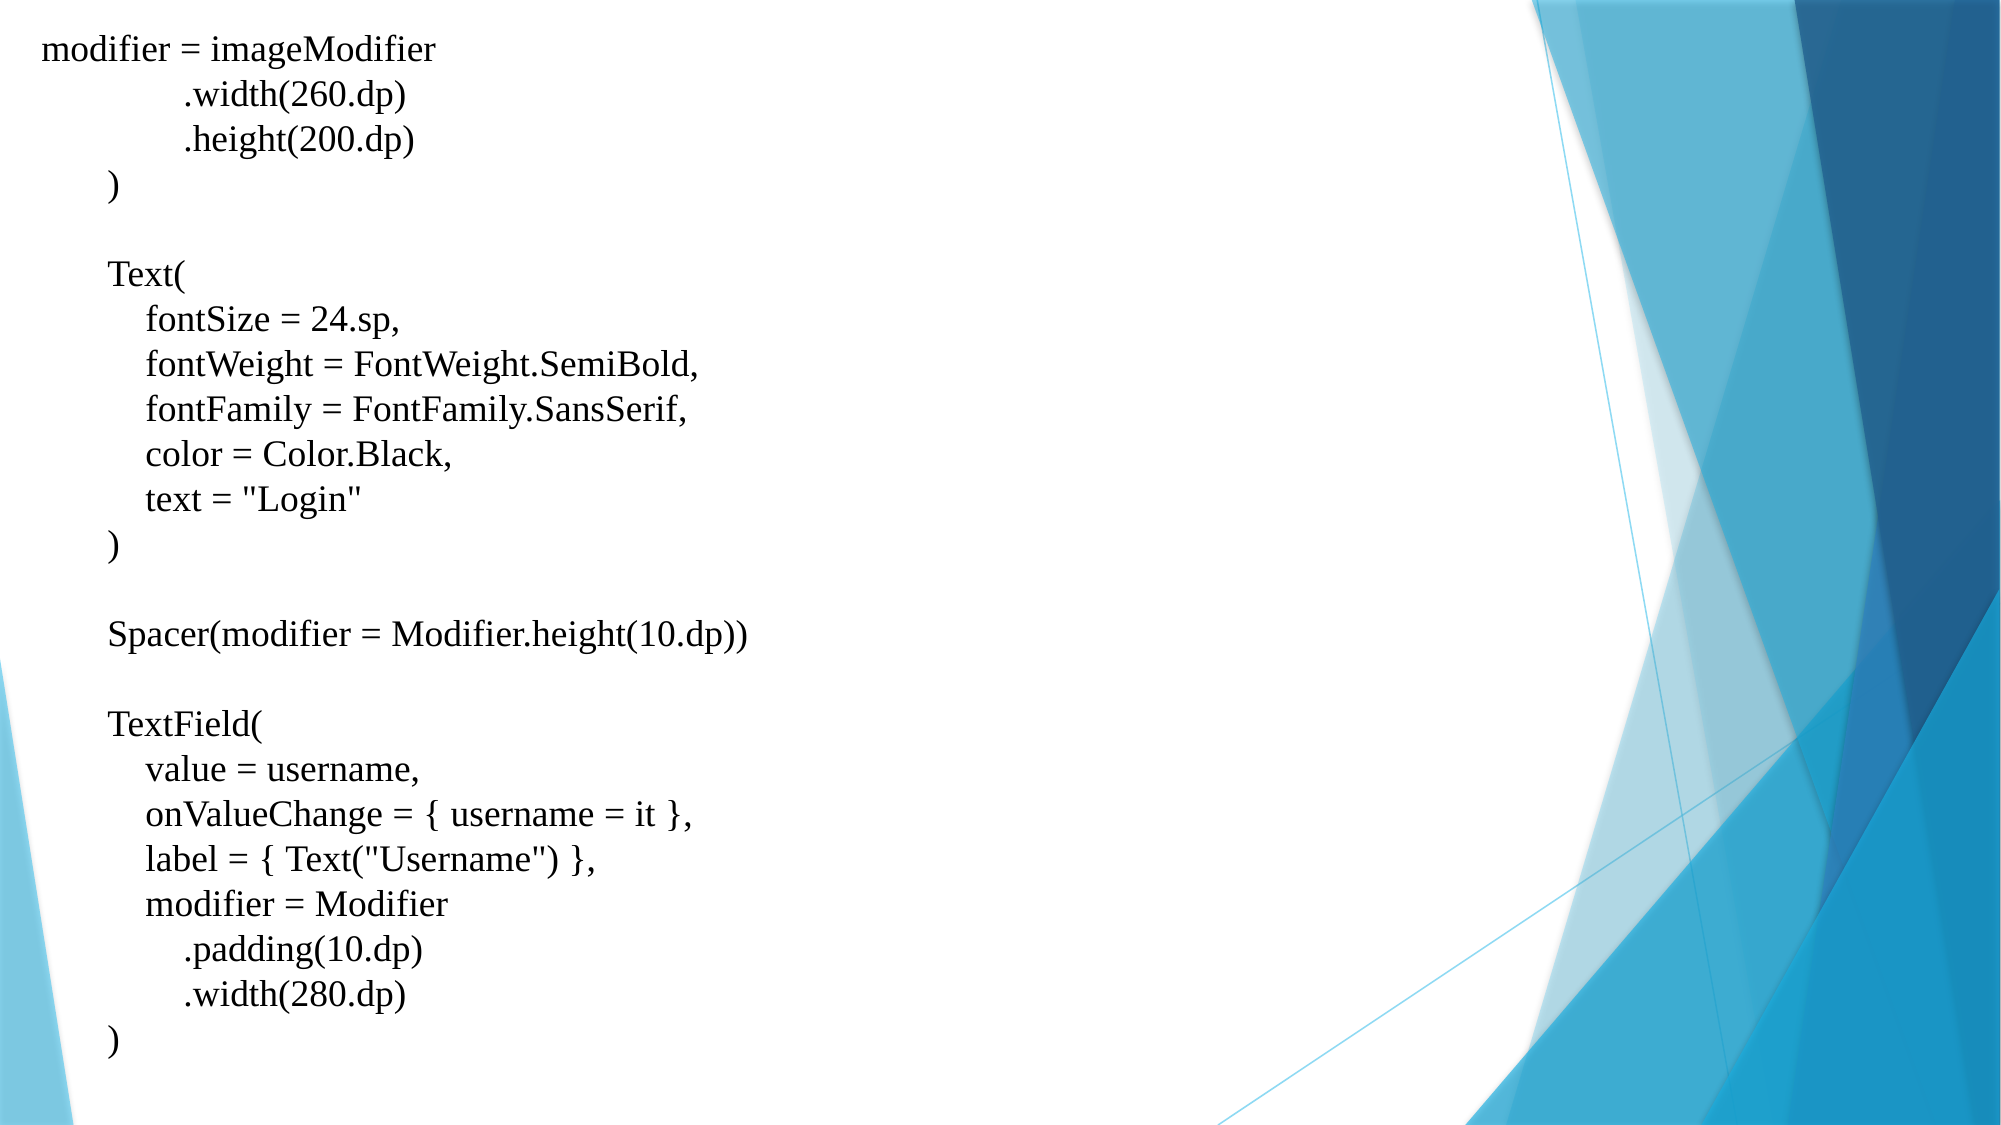

modifier = imageModifier
                .width(260.dp)
                .height(200.dp)
        )

        Text(
            fontSize = 24.sp,
            fontWeight = FontWeight.SemiBold,
            fontFamily = FontFamily.SansSerif,
            color = Color.Black,
            text = "Login"
        )

        Spacer(modifier = Modifier.height(10.dp))

        TextField(
            value = username,
            onValueChange = { username = it },
            label = { Text("Username") },
            modifier = Modifier
                .padding(10.dp)
                .width(280.dp)
        )